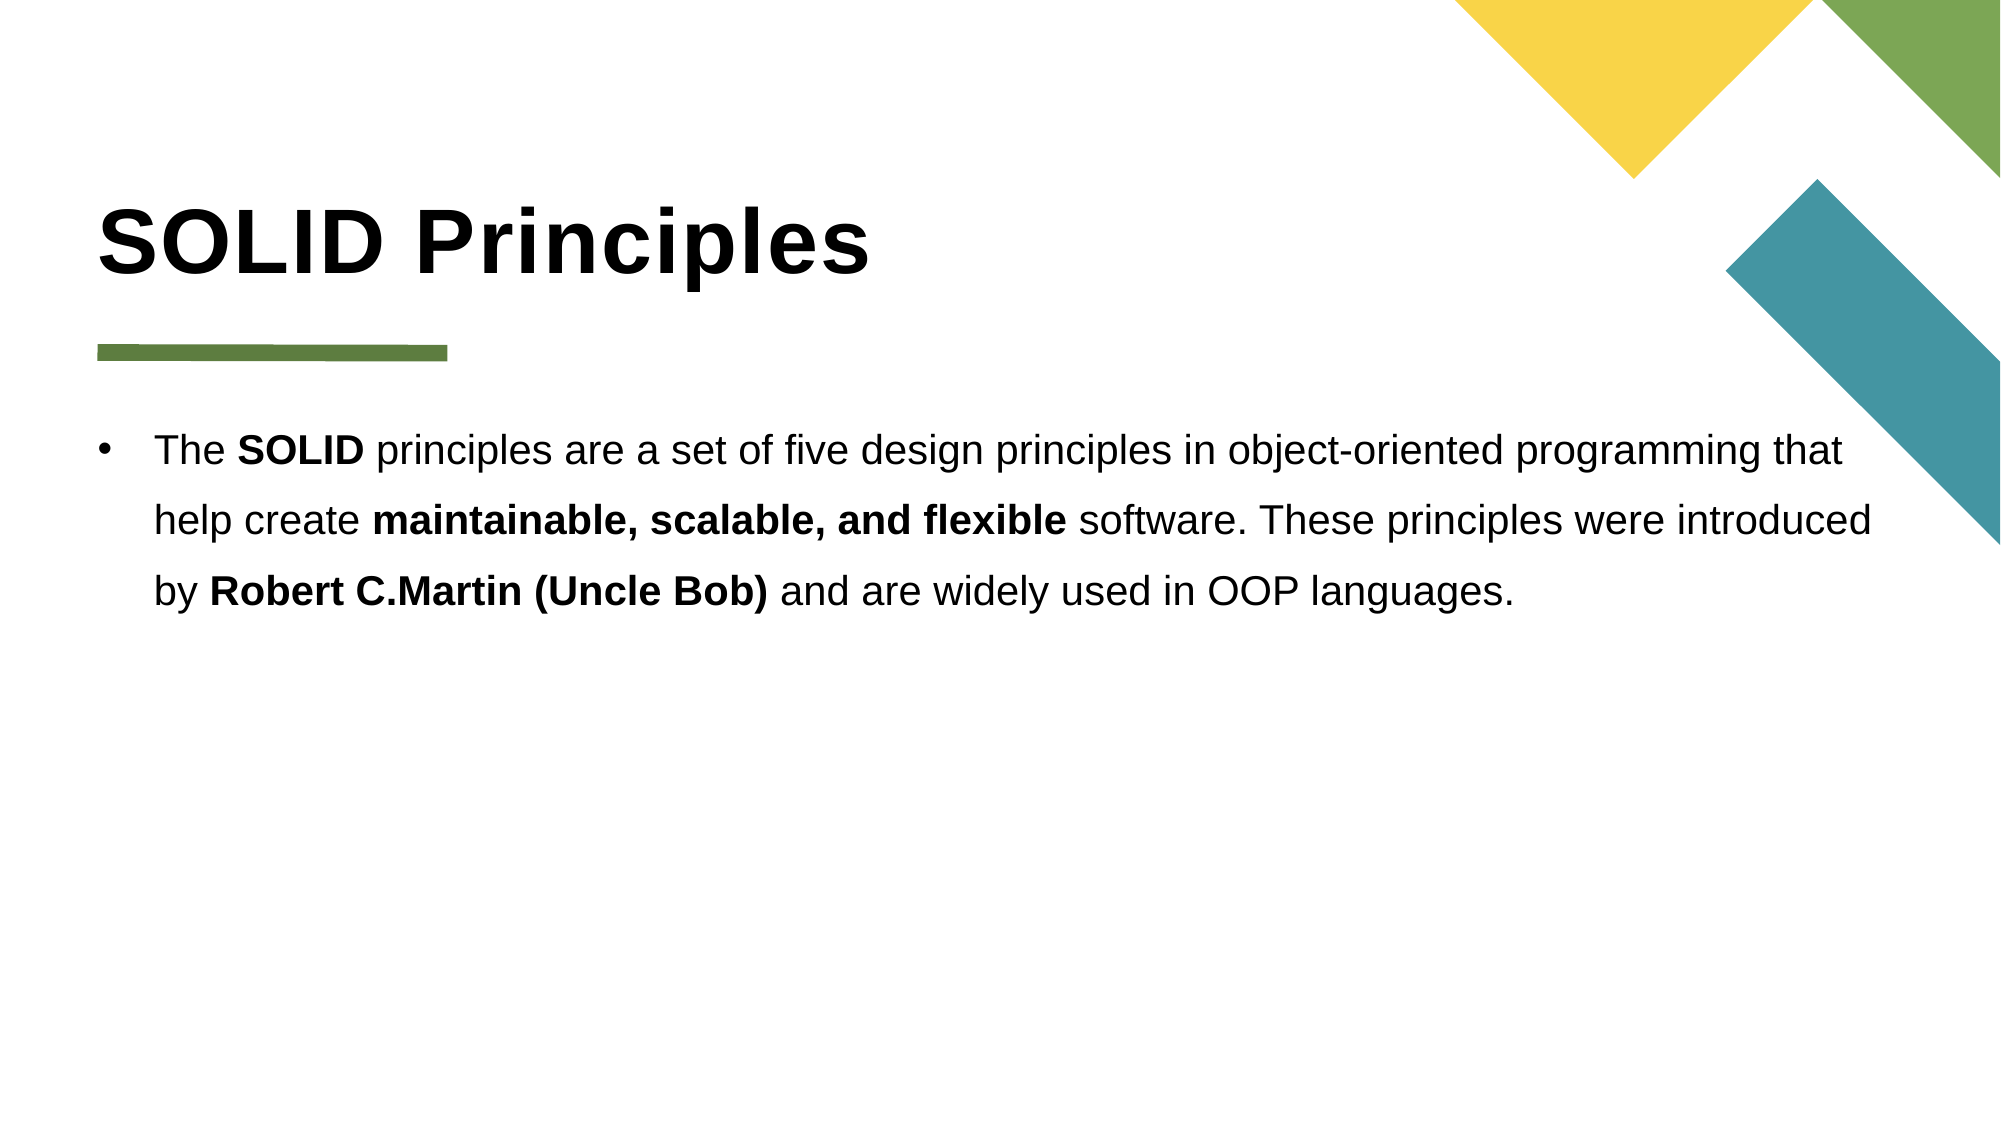

# SOLID Principles
The SOLID principles are a set of five design principles in object-oriented programming that help create maintainable, scalable, and flexible software. These principles were introduced by Robert C.Martin (Uncle Bob) and are widely used in OOP languages.